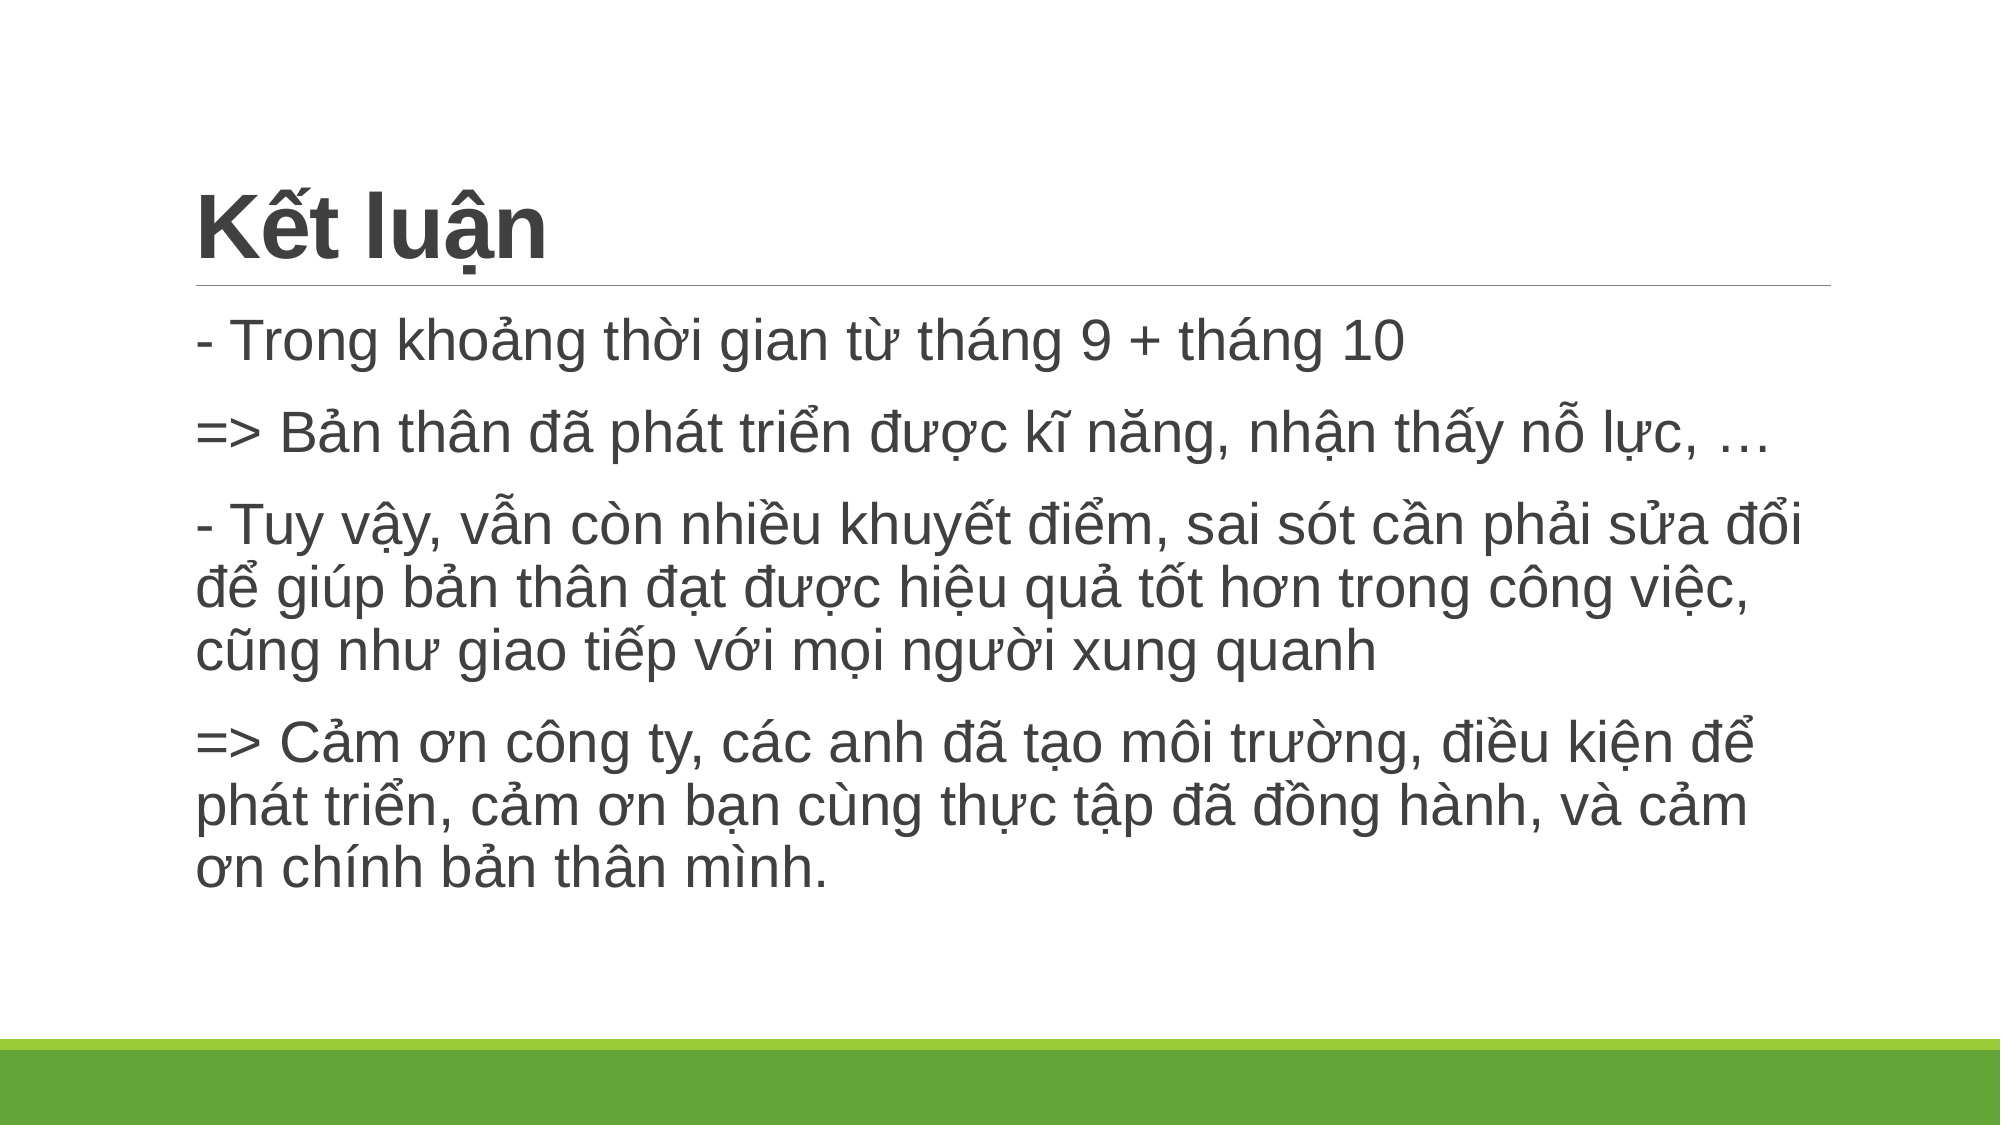

# Kết luận
- Trong khoảng thời gian từ tháng 9 + tháng 10
=> Bản thân đã phát triển được kĩ năng, nhận thấy nỗ lực, …
- Tuy vậy, vẫn còn nhiều khuyết điểm, sai sót cần phải sửa đổi để giúp bản thân đạt được hiệu quả tốt hơn trong công việc, cũng như giao tiếp với mọi người xung quanh
=> Cảm ơn công ty, các anh đã tạo môi trường, điều kiện để phát triển, cảm ơn bạn cùng thực tập đã đồng hành, và cảm ơn chính bản thân mình.